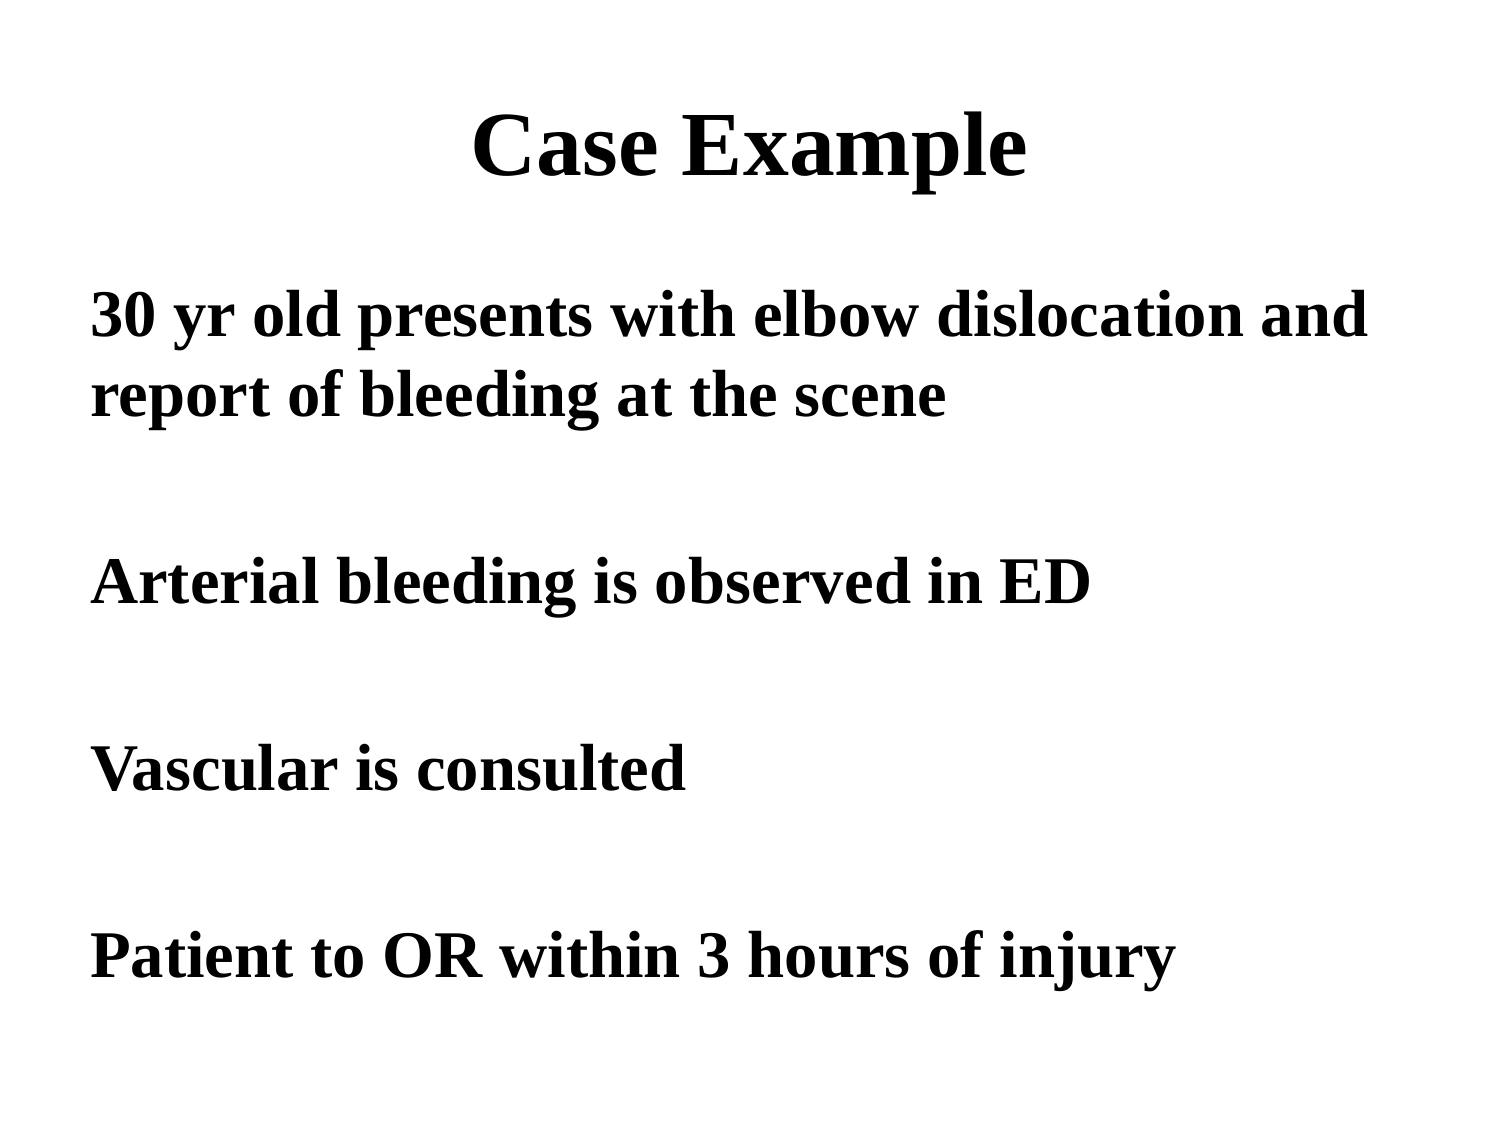

# Case Example
30 yr old presents with elbow dislocation and report of bleeding at the scene

Arterial bleeding is observed in ED

Vascular is consulted

Patient to OR within 3 hours of injury